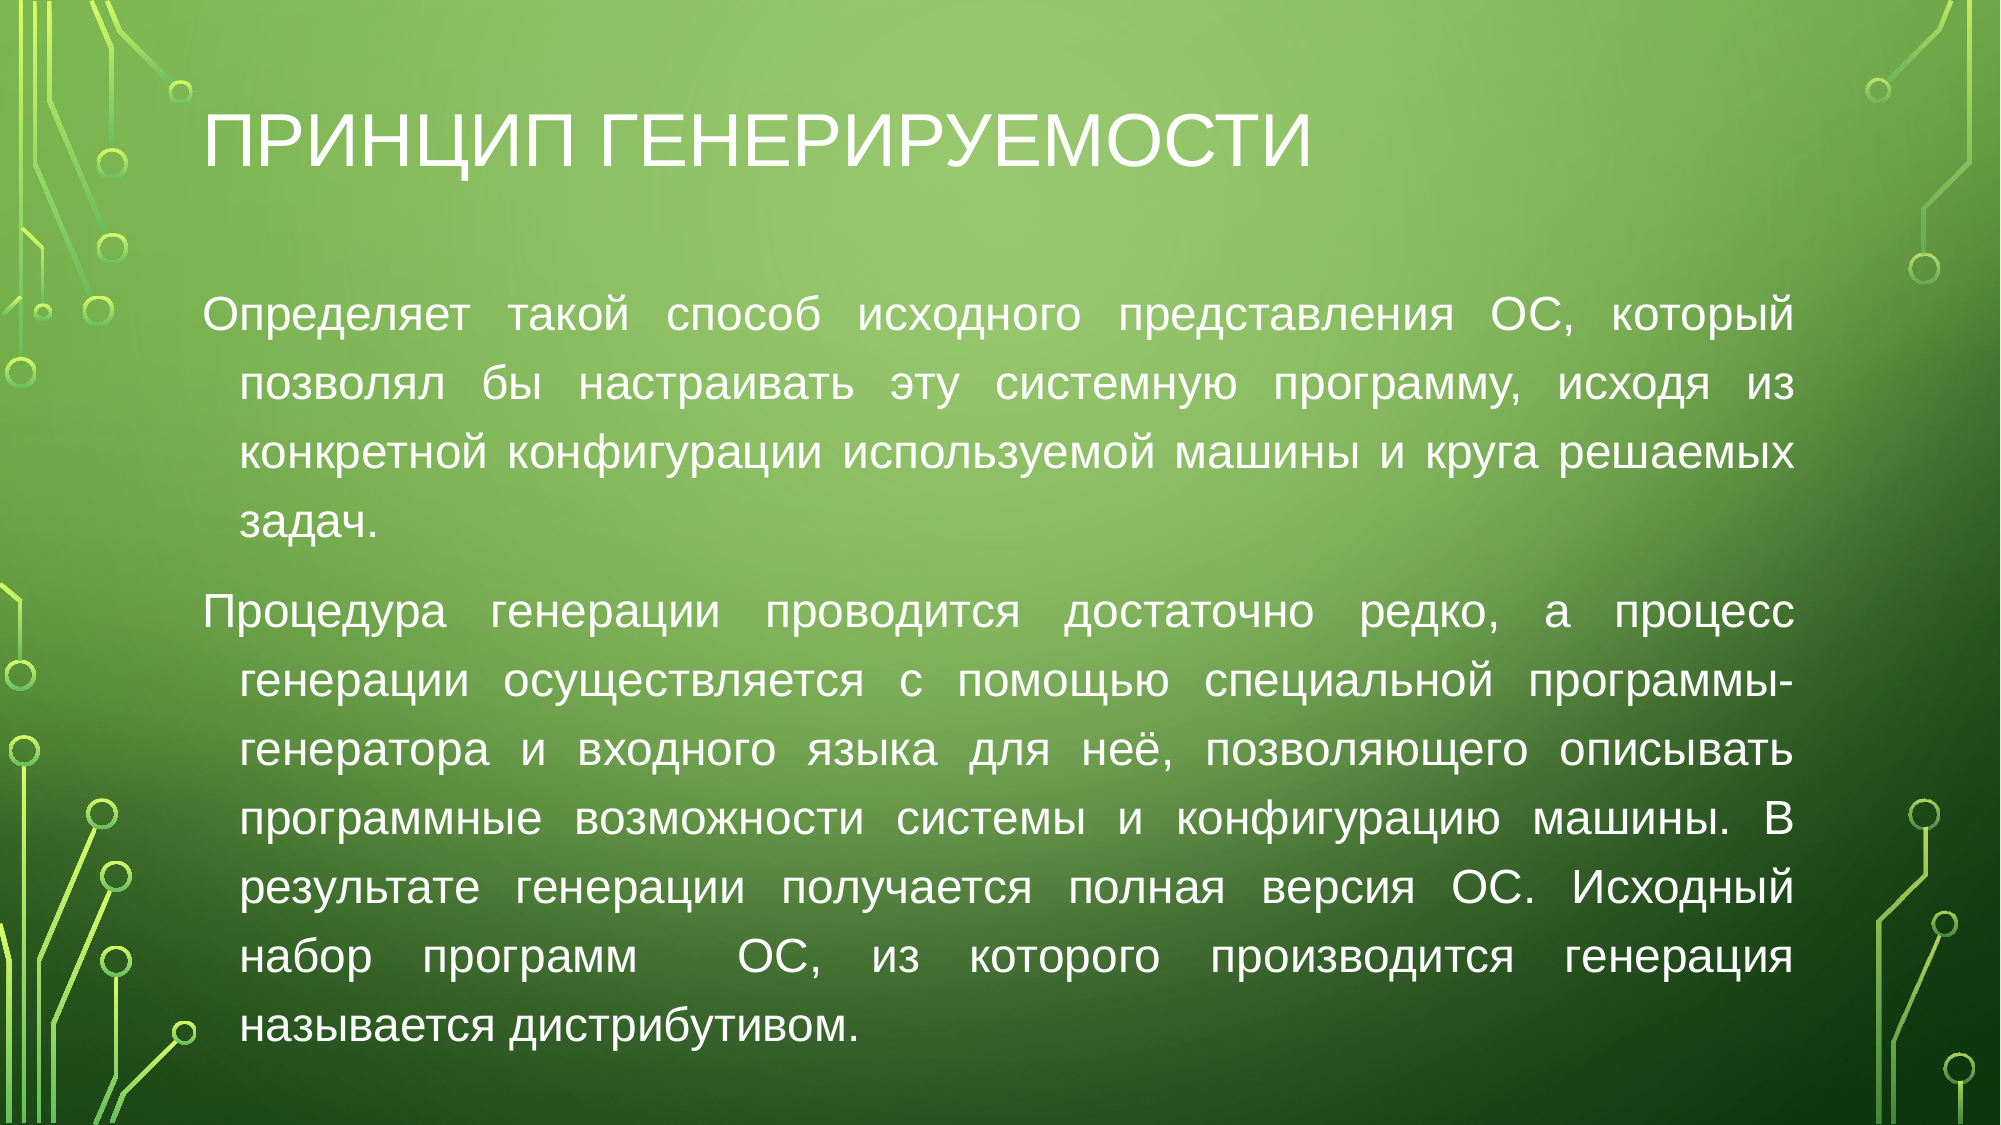

# ПРИНЦИП генерируемости
Определяет такой способ исходного представления ОС, который позволял бы настраивать эту системную программу, исходя из конкретной конфигурации используемой машины и круга решаемых задач.
Процедура генерации проводится достаточно редко, а процесс генерации осуществляется с помощью специальной программы-генератора и входного языка для неё, позволяющего описывать программные возможности системы и конфигурацию машины. В результате генерации получается полная версия ОС. Исходный набор программ  ОС, из которого производится генерация называется дистрибутивом.